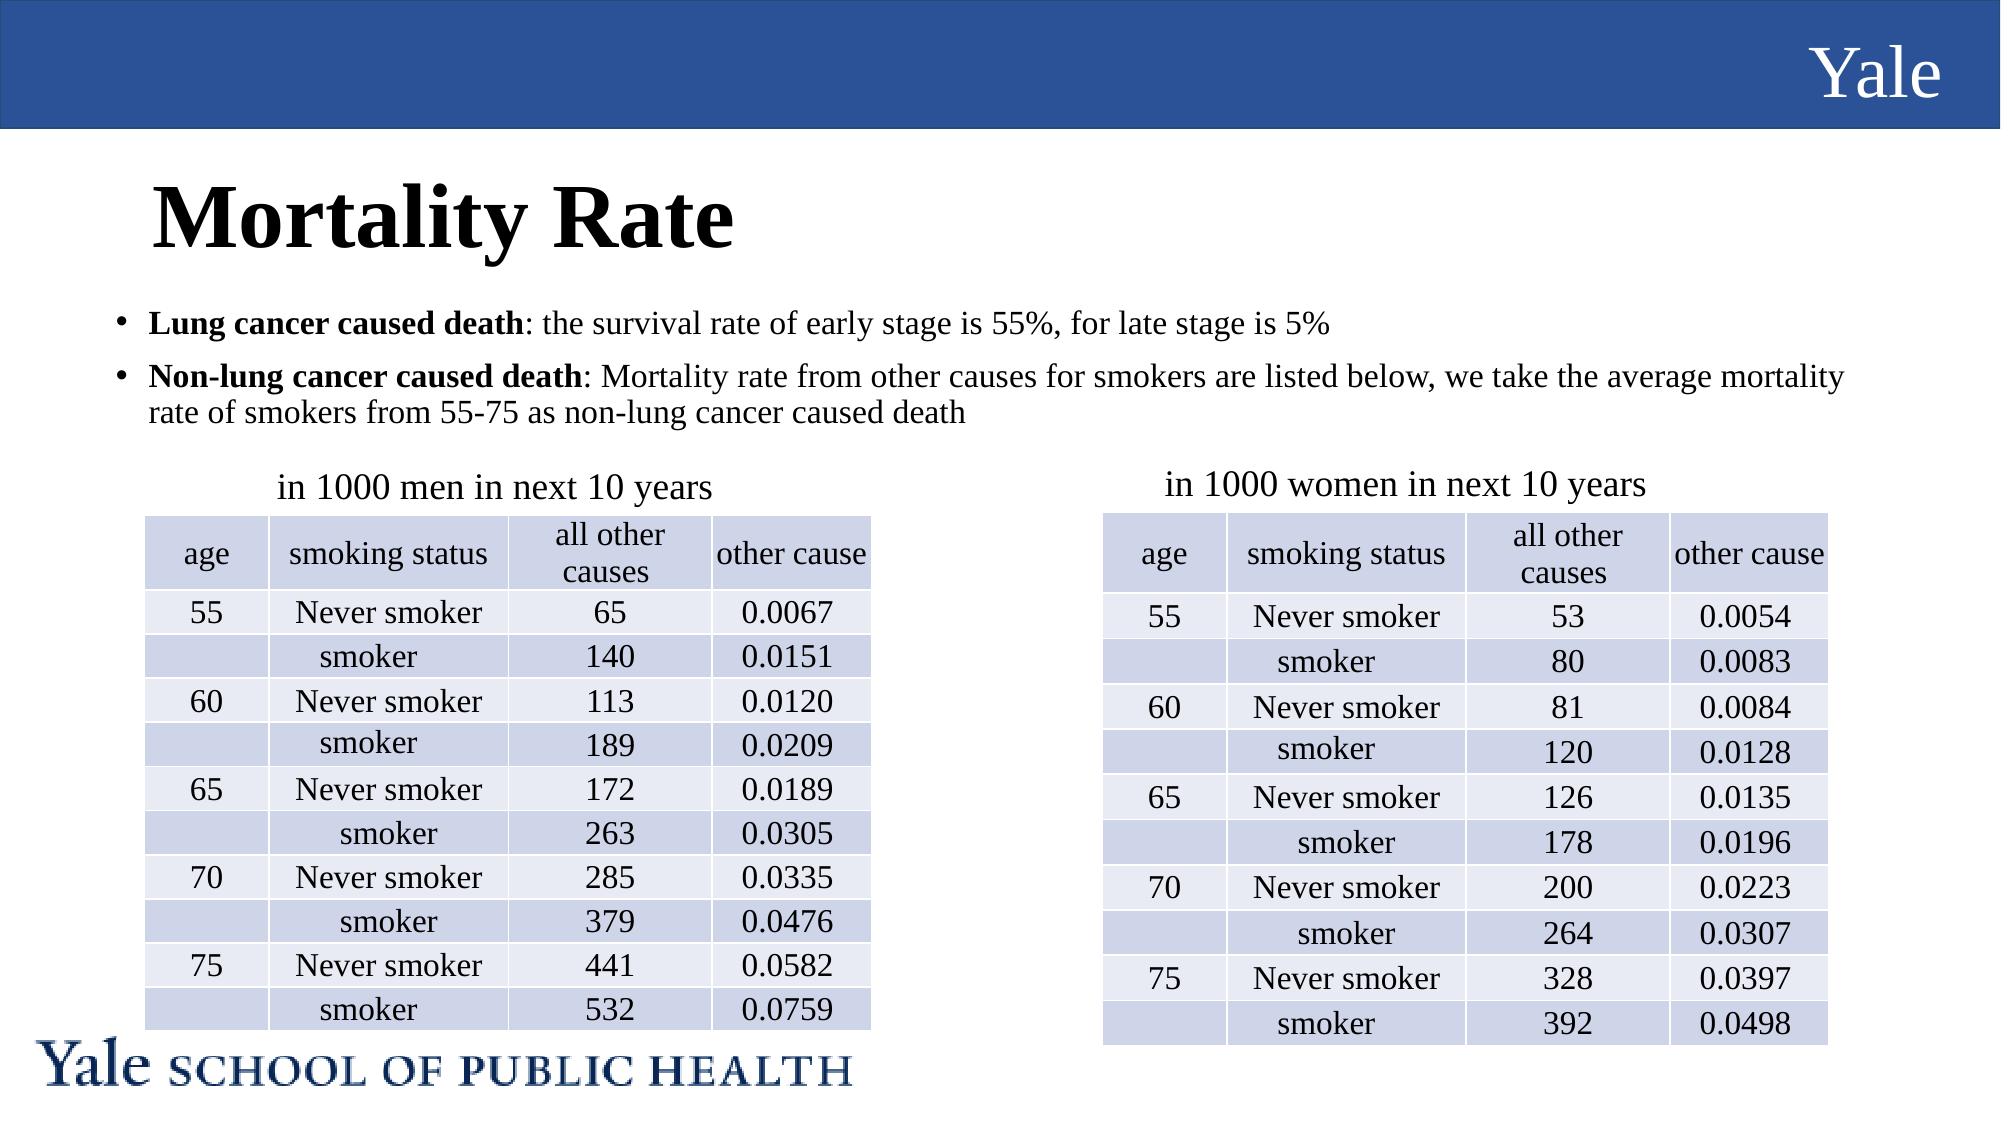

# Mortality Rate
Lung cancer caused death: the survival rate of early stage is 55%, for late stage is 5%
Non-lung cancer caused death: Mortality rate from other causes for smokers are listed below, we take the average mortality rate of smokers from 55-75 as non-lung cancer caused death
in 1000 women in next 10 years
in 1000 men in next 10 years
| age | smoking status | all other causes | other cause |
| --- | --- | --- | --- |
| 55 | Never smoker | 53 | 0.0054 |
|  | smoker | 80 | 0.0083 |
| 60 | Never smoker | 81 | 0.0084 |
|  | smoker | 120 | 0.0128 |
| 65 | Never smoker | 126 | 0.0135 |
|  | smoker | 178 | 0.0196 |
| 70 | Never smoker | 200 | 0.0223 |
|  | smoker | 264 | 0.0307 |
| 75 | Never smoker | 328 | 0.0397 |
|  | smoker | 392 | 0.0498 |
| age | smoking status | all other causes | other cause |
| --- | --- | --- | --- |
| 55 | Never smoker | 65 | 0.0067 |
|  | smoker | 140 | 0.0151 |
| 60 | Never smoker | 113 | 0.0120 |
|  | smoker | 189 | 0.0209 |
| 65 | Never smoker | 172 | 0.0189 |
|  | smoker | 263 | 0.0305 |
| 70 | Never smoker | 285 | 0.0335 |
|  | smoker | 379 | 0.0476 |
| 75 | Never smoker | 441 | 0.0582 |
|  | smoker | 532 | 0.0759 |